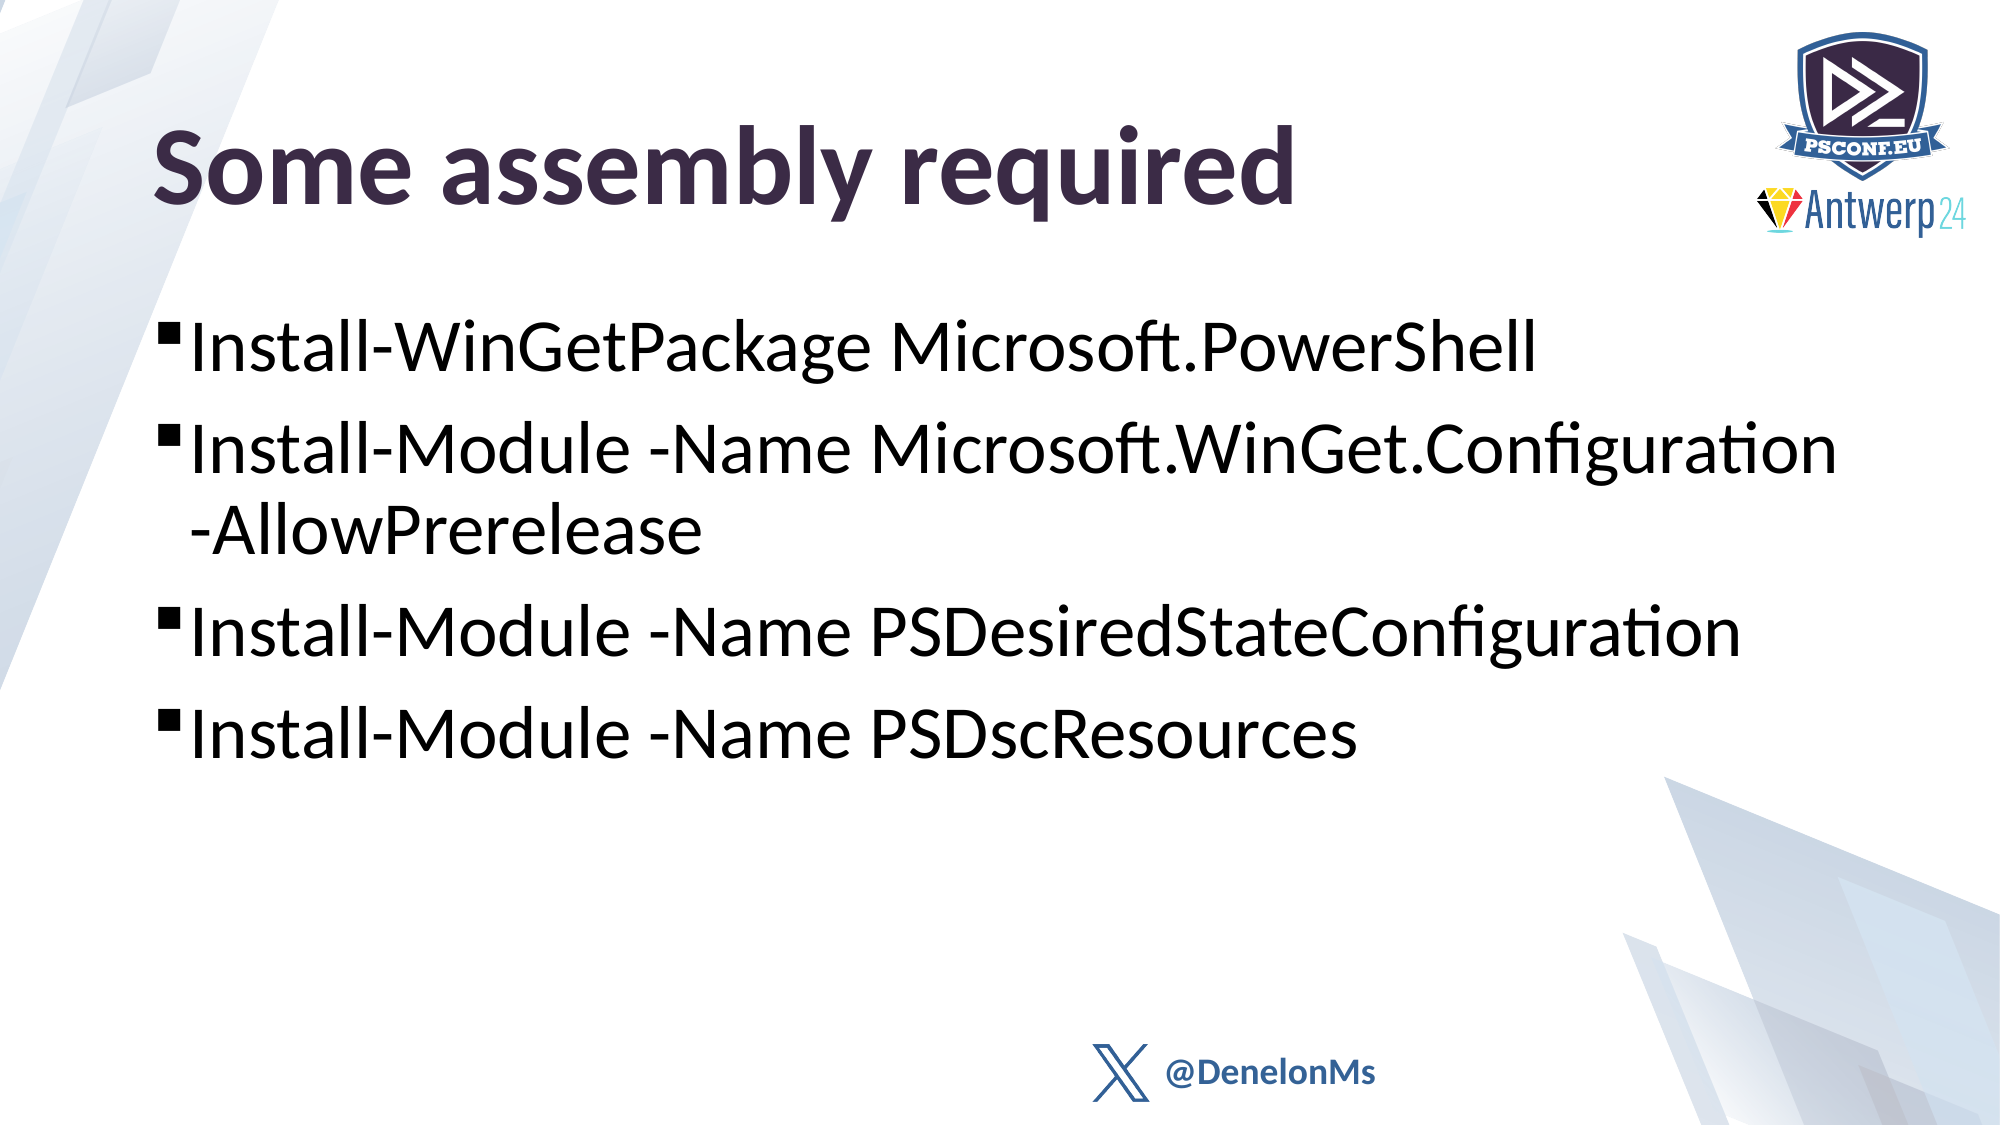

# Some assembly required
Install-WinGetPackage Microsoft.PowerShell
Install-Module -Name Microsoft.WinGet.Configuration -AllowPrerelease
Install-Module -Name PSDesiredStateConfiguration
Install-Module -Name PSDscResources